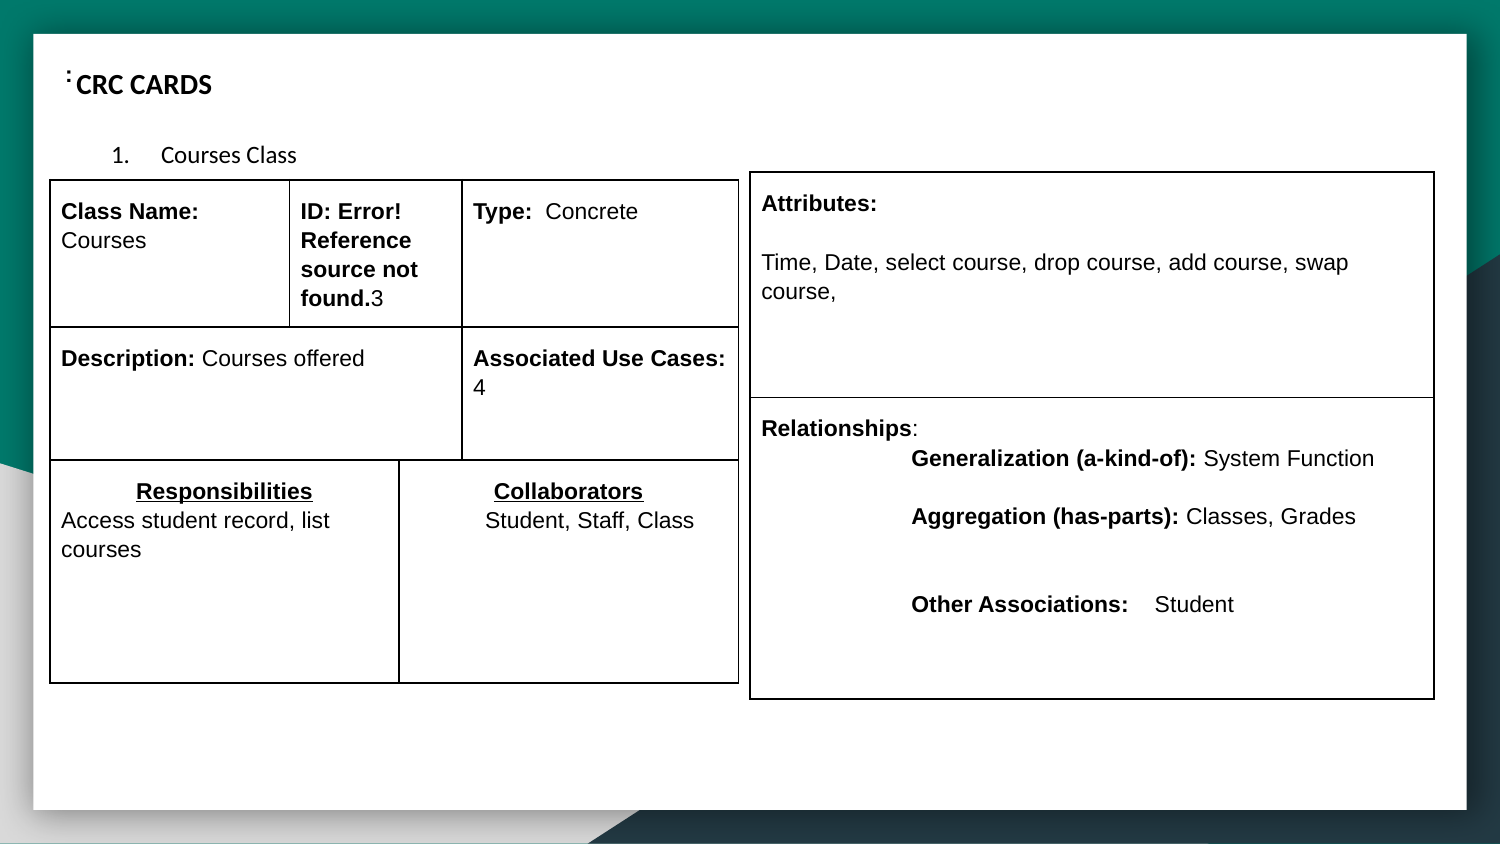

:

CRC CARDS

Courses Class

| Attributes: Time, Date, select course, drop course, add course, swap course, |
| --- |
| Relationships: Generalization (a-kind-of): System Function Aggregation (has-parts): Classes, Grades Other Associations: Student |
| Class Name: Courses | ID: Error! Reference source not found.3 |  | Type: Concrete |
| --- | --- | --- | --- |
| Description: Courses offered |  |  | Associated Use Cases: 4 |
| Responsibilities Access student record, list courses |  | Collaborators Student, Staff, Class |  |
|  |  |  |  |